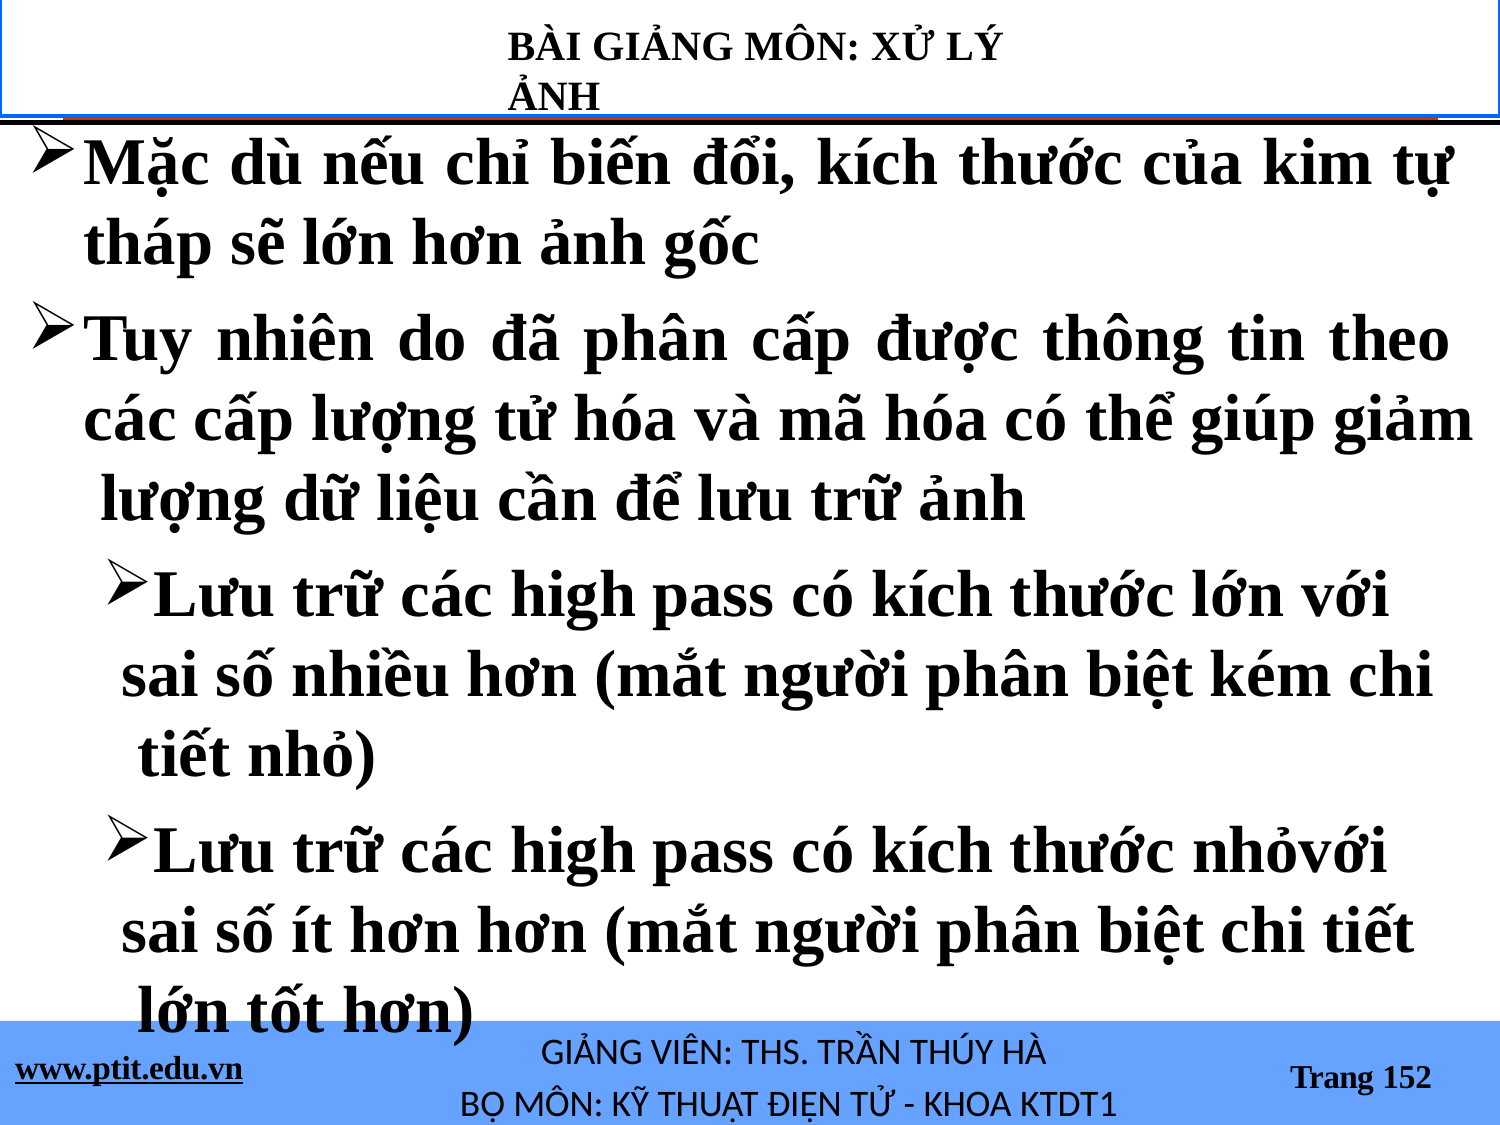

BÀI GIẢNG MÔN: XỬ LÝ ẢNH
Mặc dù nếu chỉ biến đổi, kích thước của kim tự  tháp sẽ lớn hơn ảnh gốc
Tuy nhiên do đã phân cấp được thông tin theo  các cấp lượng tử hóa và mã hóa có thể giúp giảm  lượng dữ liệu cần để lưu trữ ảnh
Lưu trữ các high pass có kích thước lớn với  sai số nhiều hơn (mắt người phân biệt kém chi  tiết nhỏ)
Lưu trữ các high pass có kích thước nhỏvới  sai số ít hơn hơn (mắt người phân biệt chi tiết  lớn tốt hơn)

GIẢNG VIÊN: THS. TRẦN THÚY HÀ
BỘ MÔN: KỸ THUẬT ĐIỆN TỬ - KHOA KTDT1
www.ptit.edu.vn
Trang 152